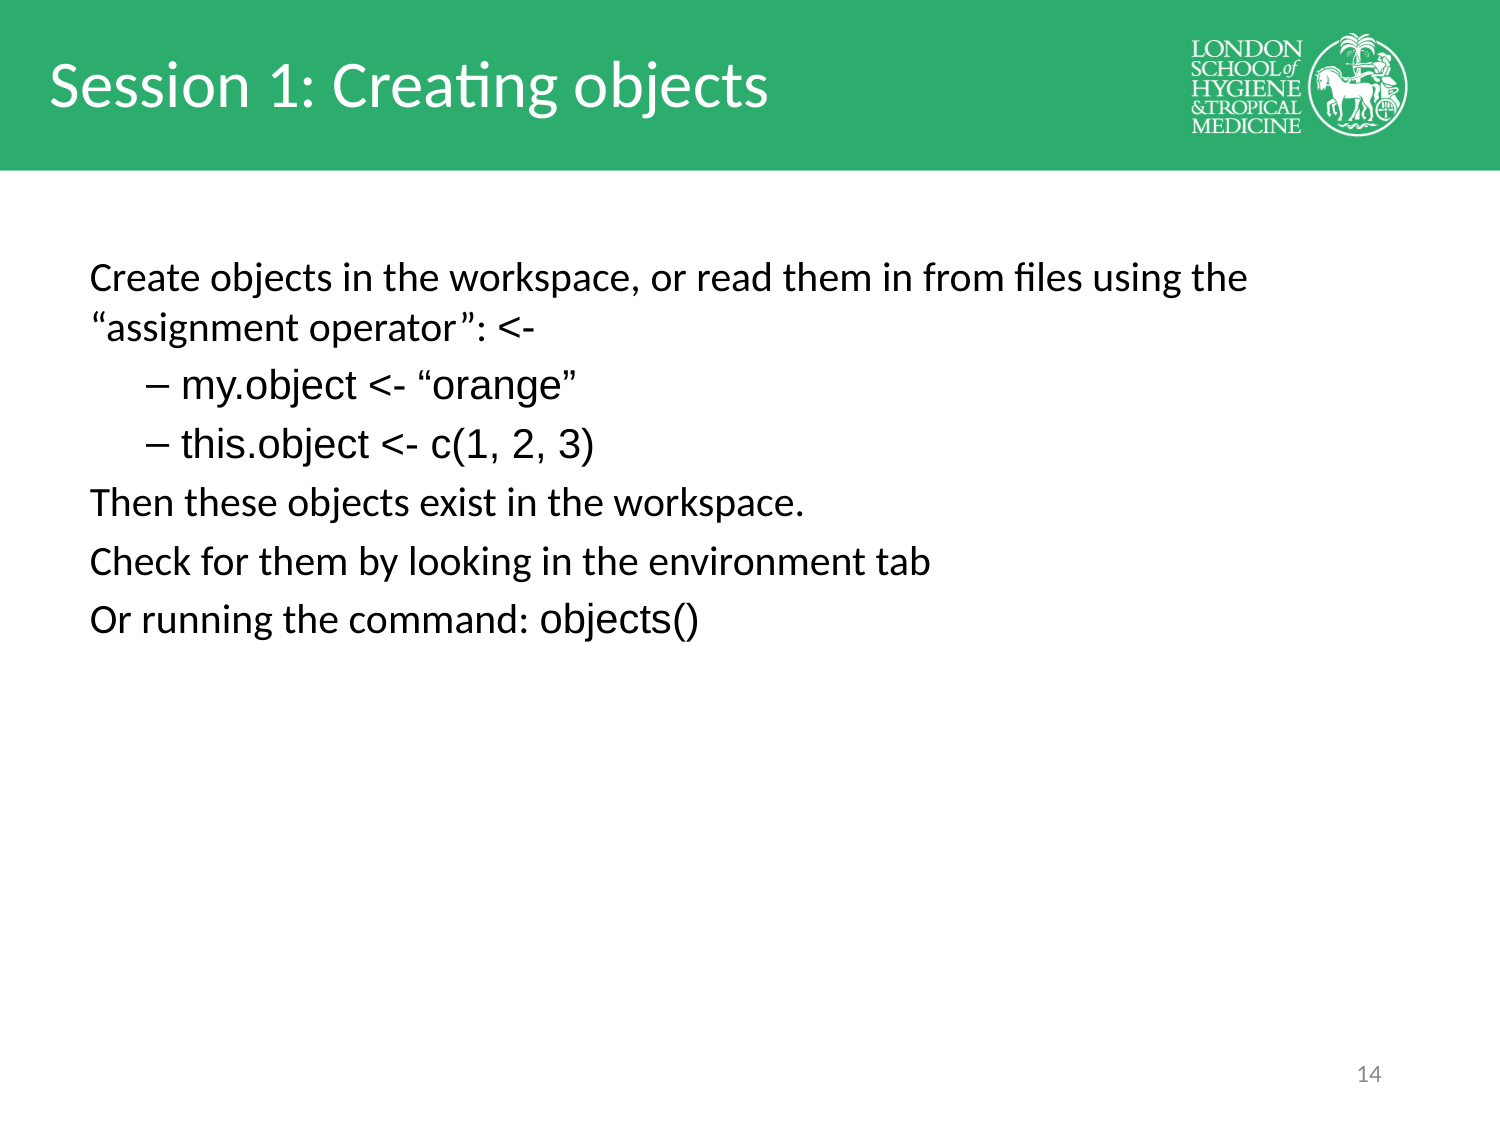

Session 1: Creating objects
Create objects in the workspace, or read them in from files using the “assignment operator”: <-
my.object <- “orange”
this.object <- c(1, 2, 3)
Then these objects exist in the workspace.
Check for them by looking in the environment tab
Or running the command: objects()
14